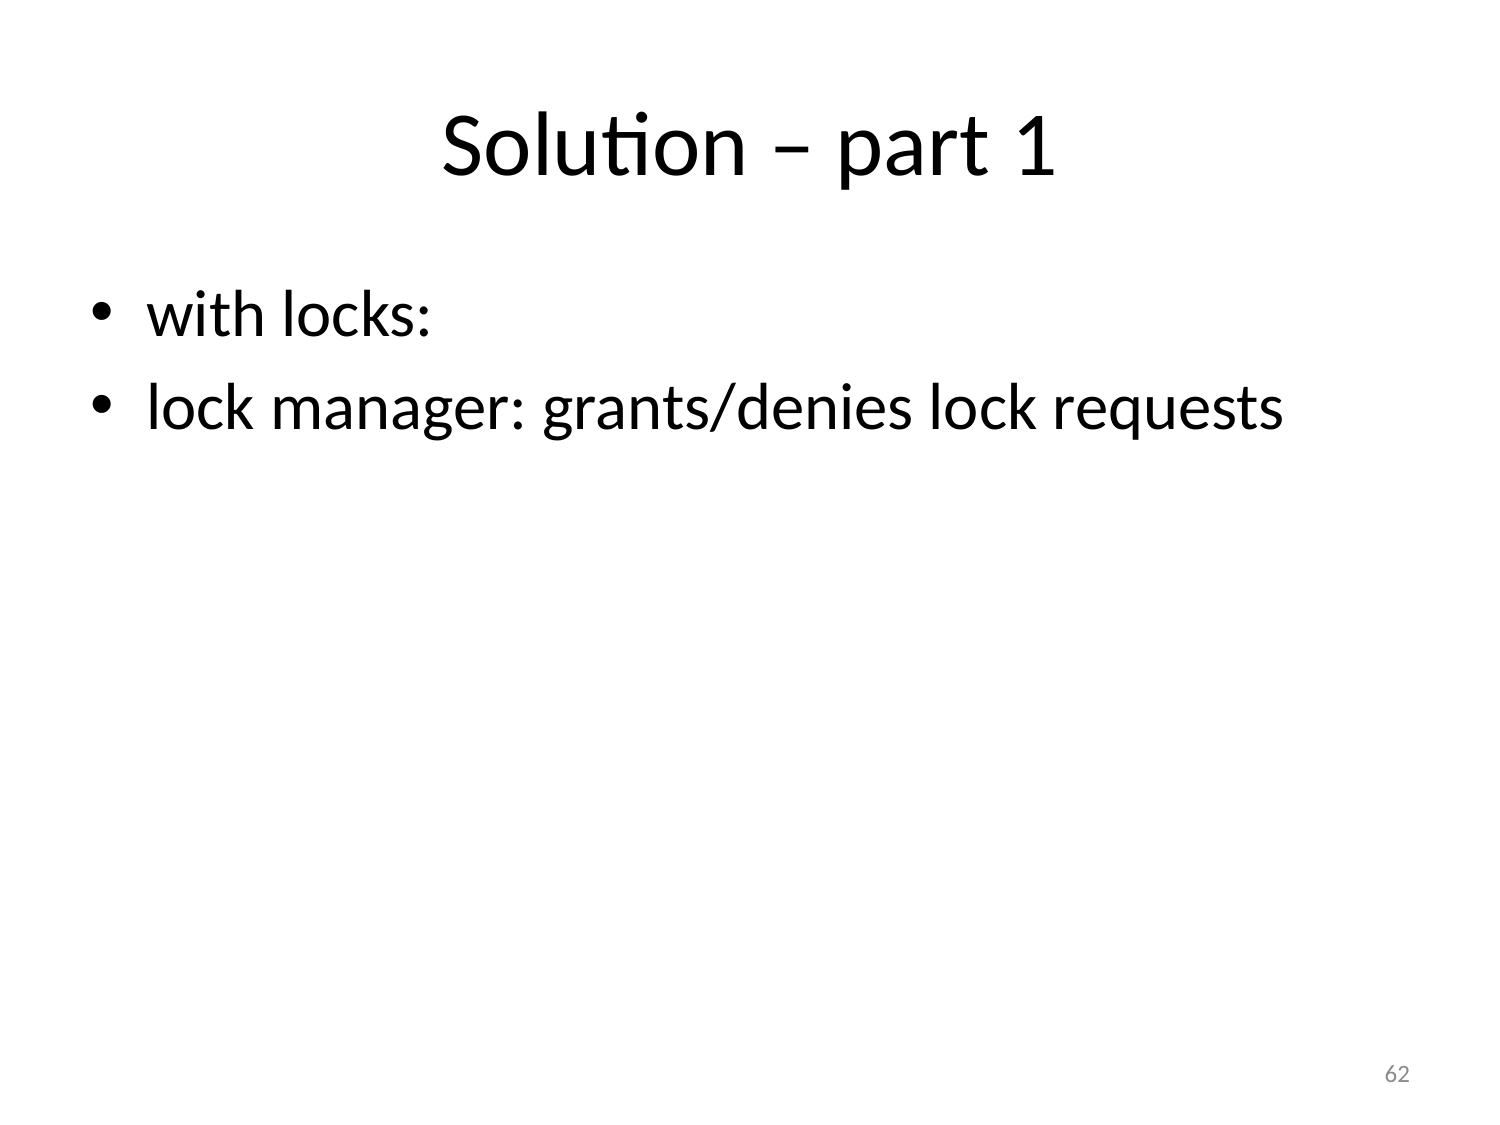

# Solution – part 1
with locks:
lock manager: grants/denies lock requests
62